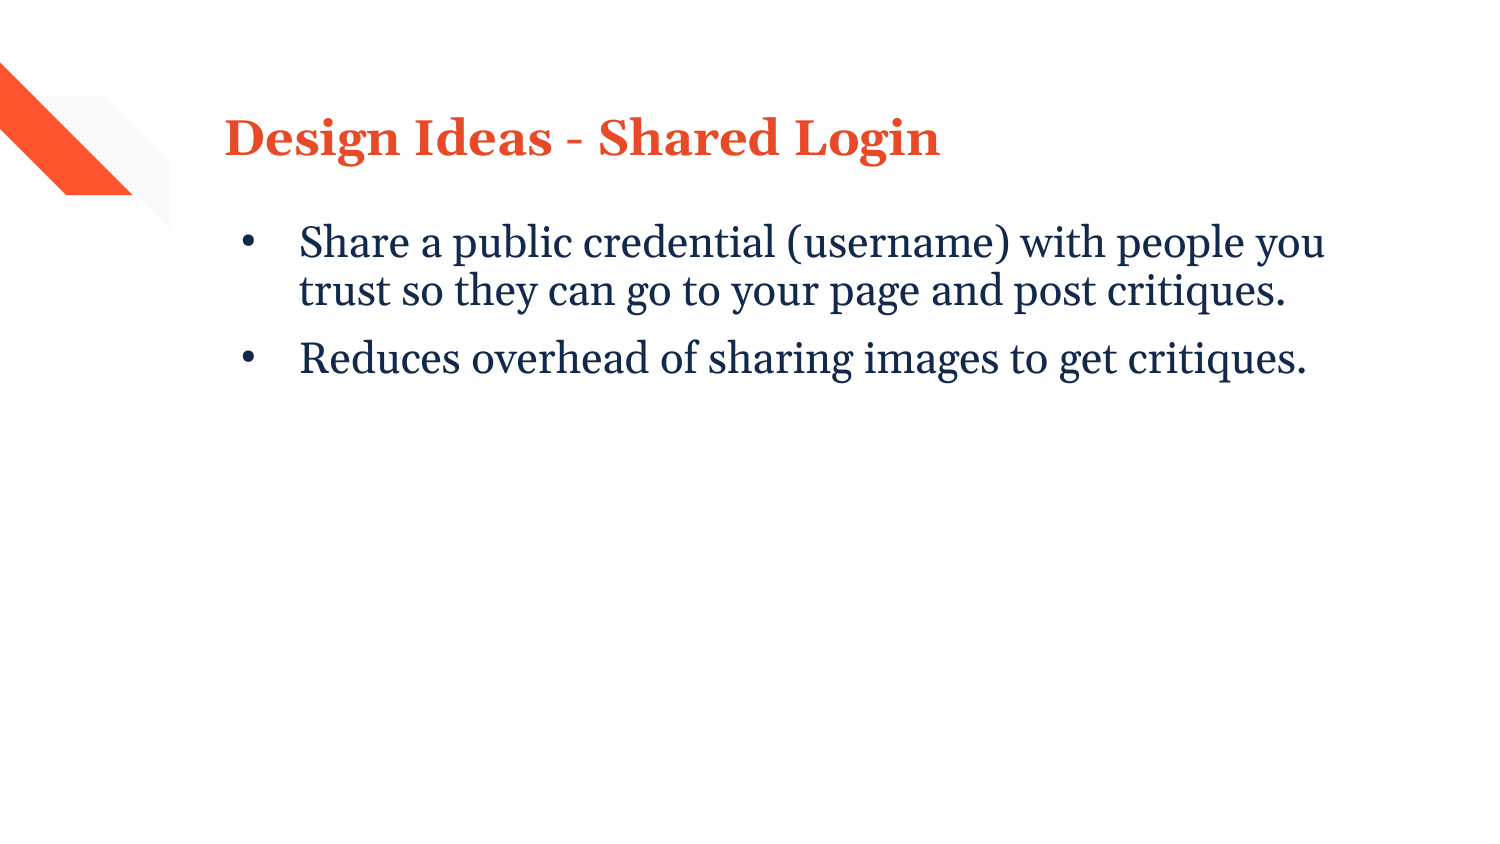

# Design Ideas - Shared Login
Share a public credential (username) with people you trust so they can go to your page and post critiques.
Reduces overhead of sharing images to get critiques.